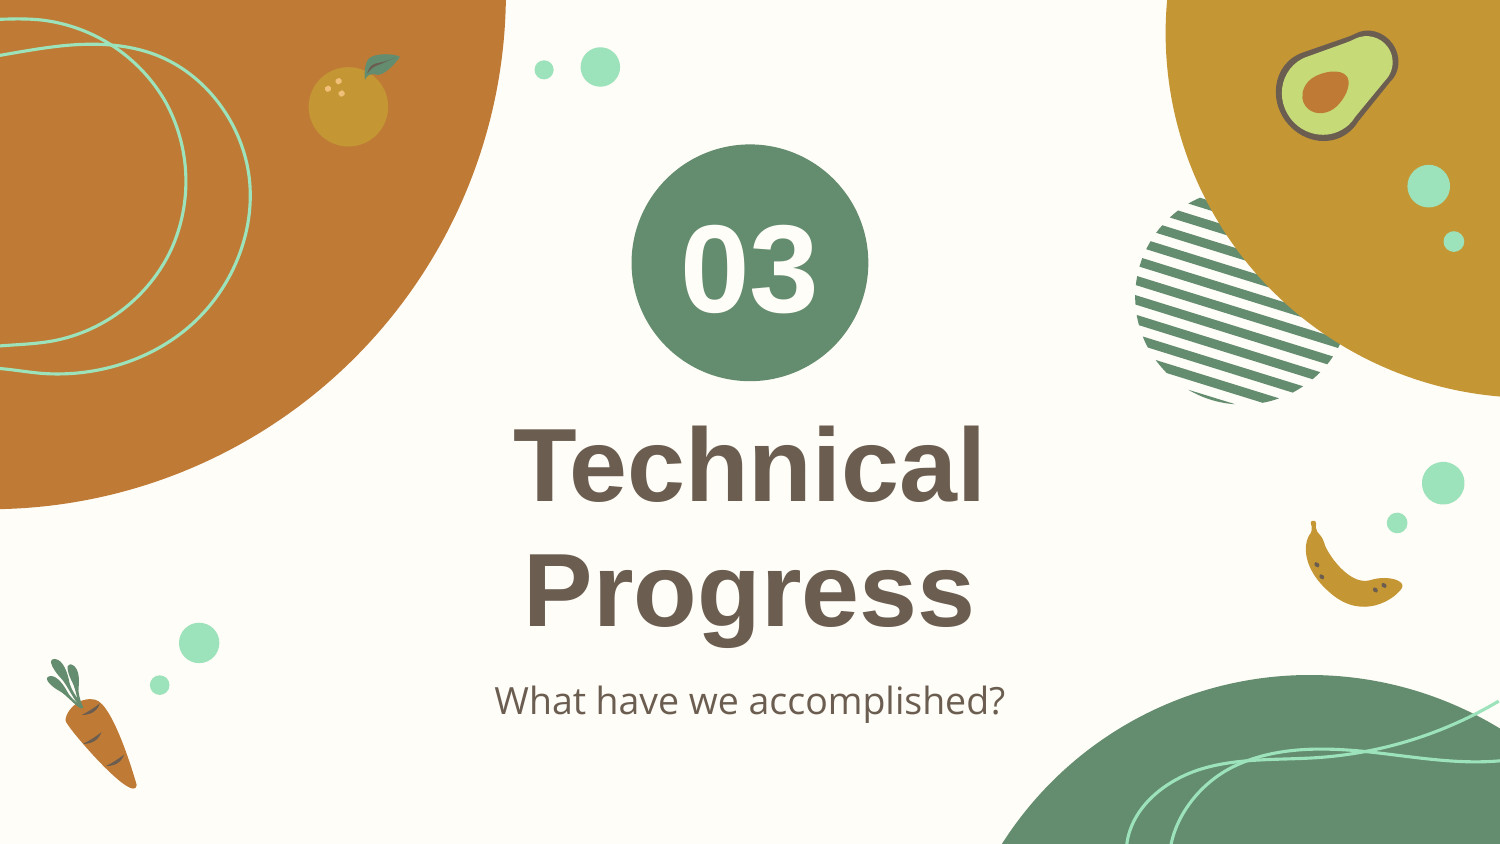

03
# Technical Progress

What have we accomplished?